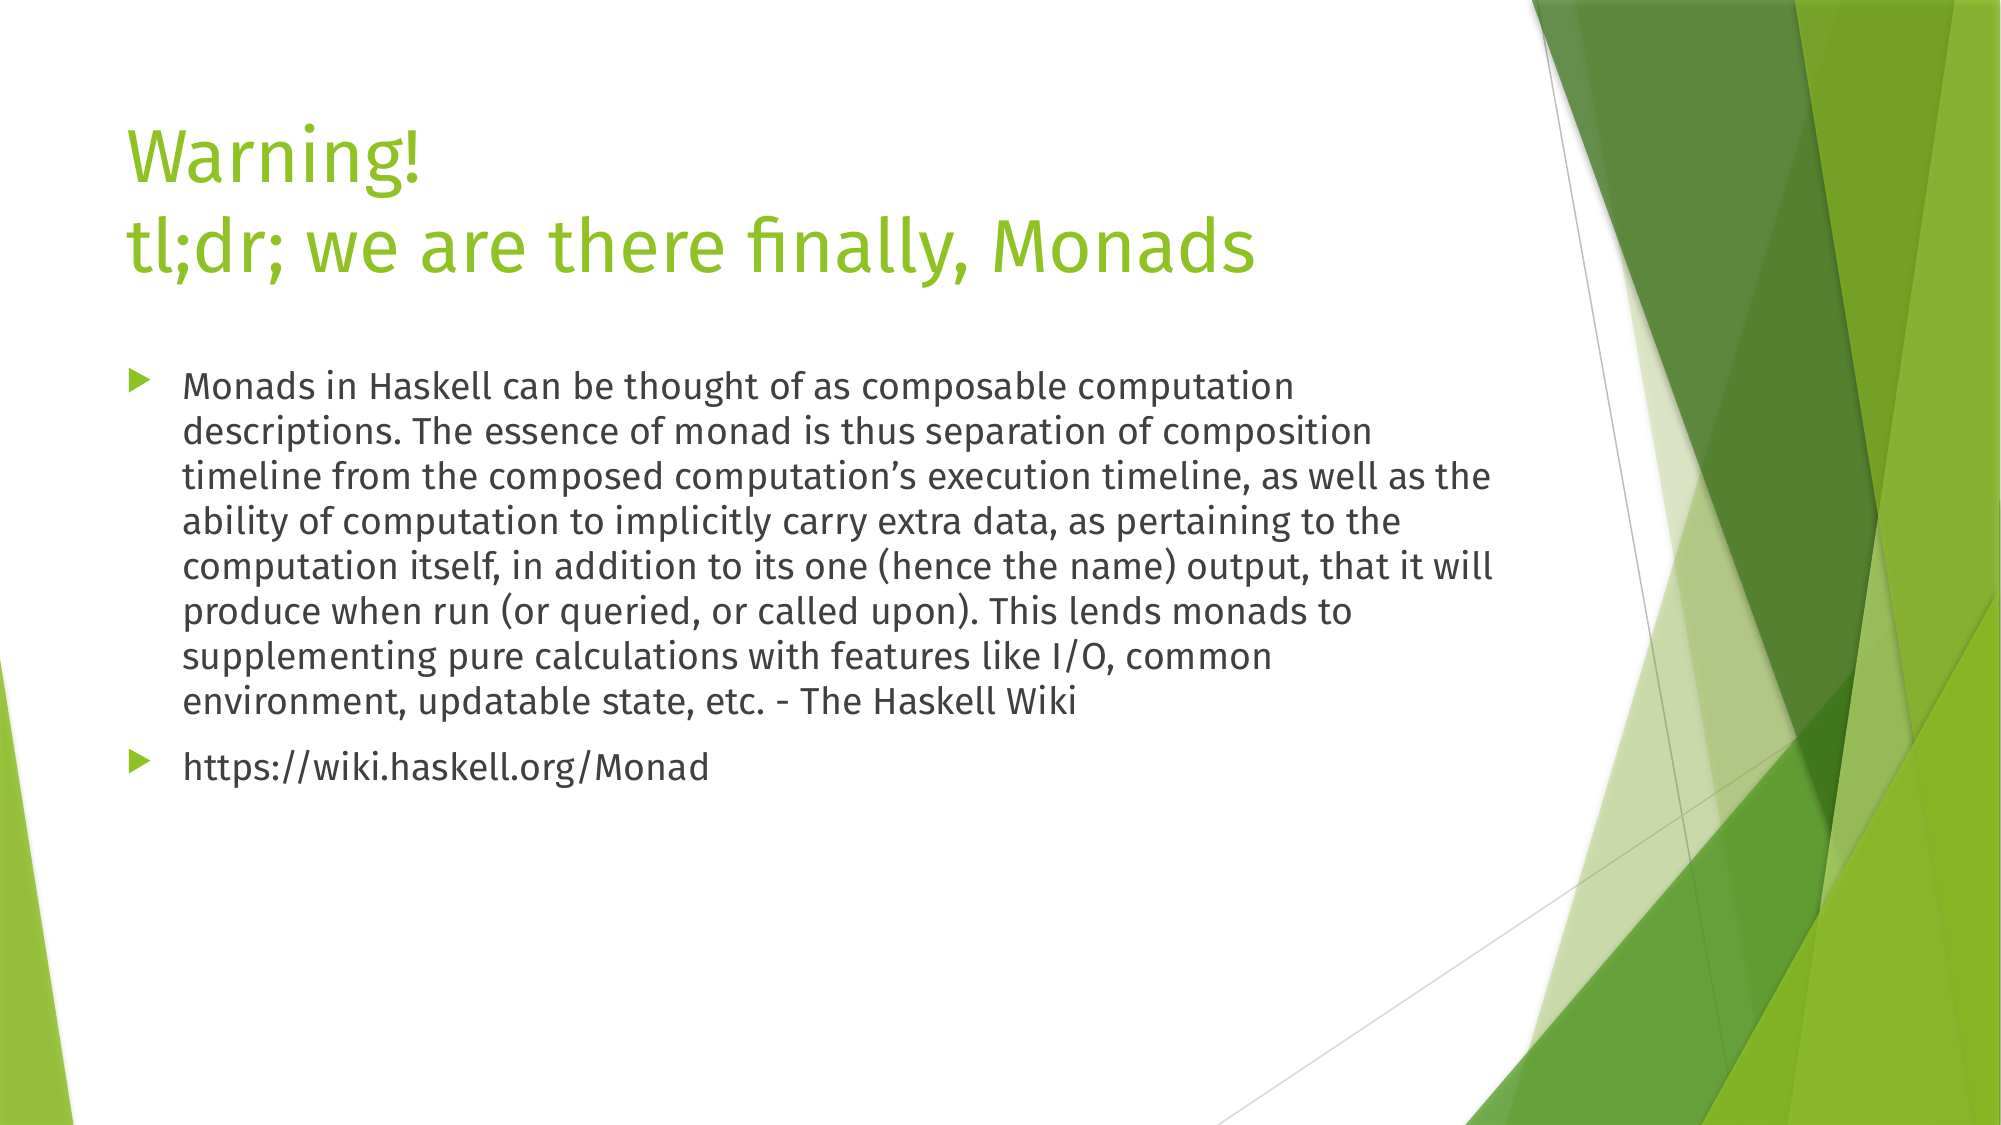

# Warning! tl;dr; we are there finally, Monads
Monads in Haskell can be thought of as composable computation descriptions. The essence of monad is thus separation of composition timeline from the composed computation’s execution timeline, as well as the ability of computation to implicitly carry extra data, as pertaining to the computation itself, in addition to its one (hence the name) output, that it will produce when run (or queried, or called upon). This lends monads to supplementing pure calculations with features like I/O, common environment, updatable state, etc. - The Haskell Wiki
https://wiki.haskell.org/Monad